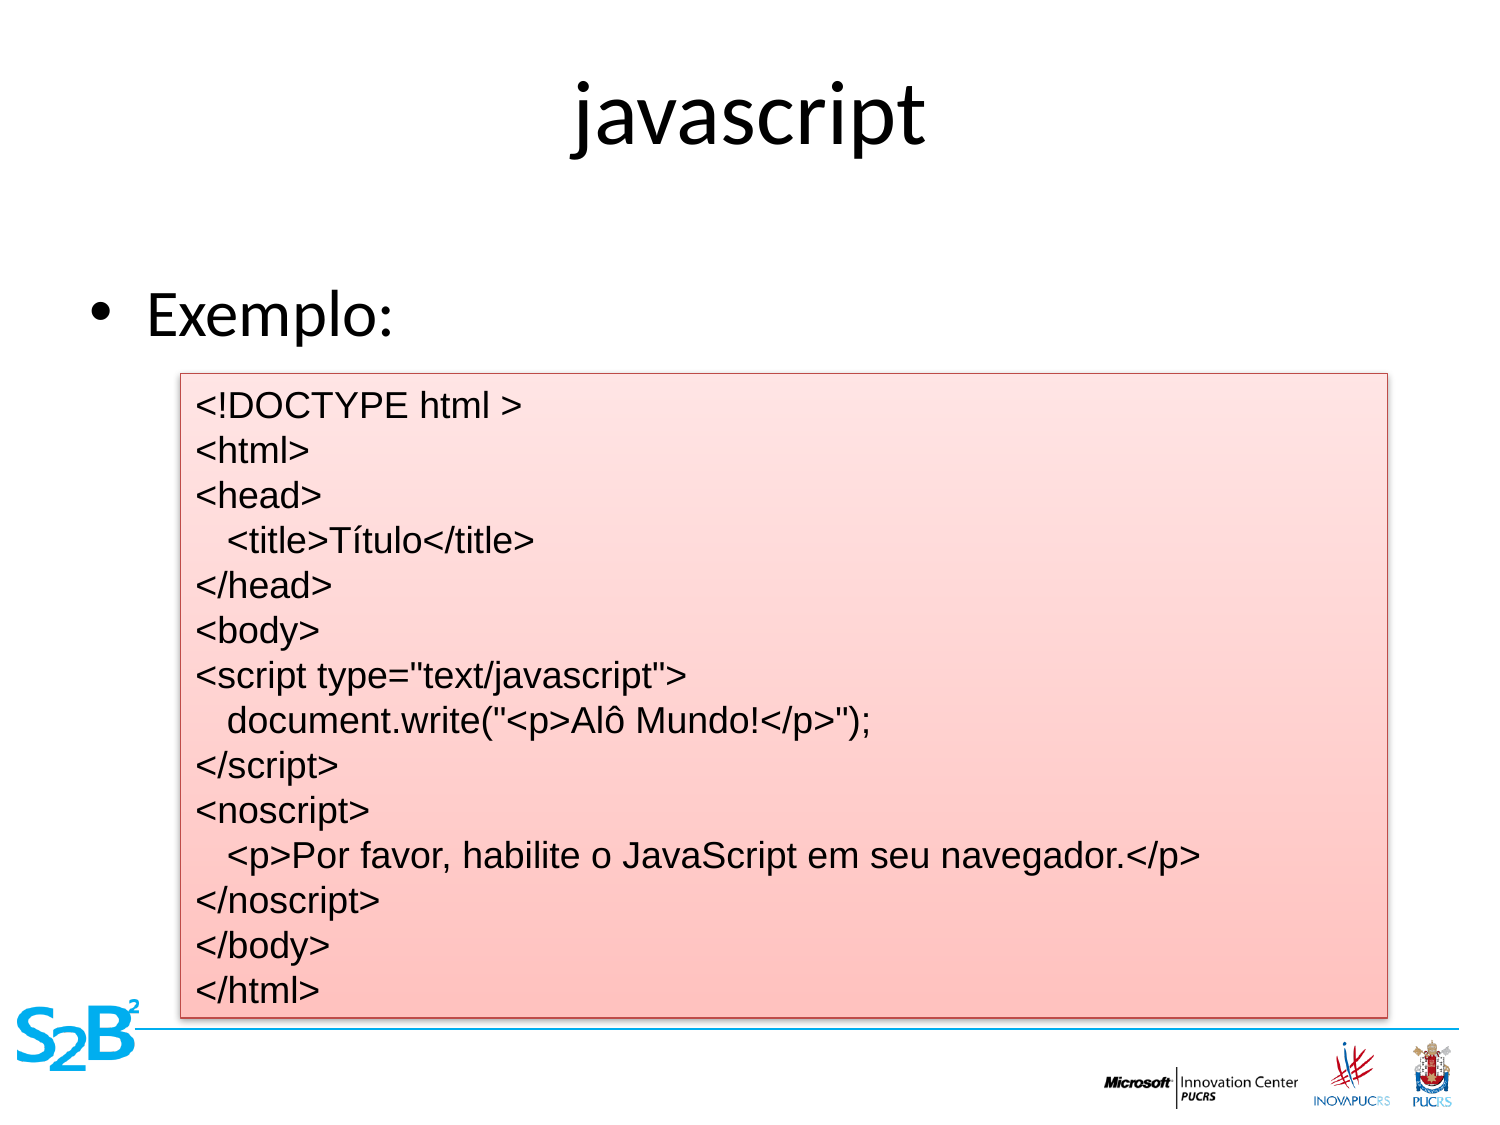

# javascript
Exemplo:
<!DOCTYPE html >
<html>
<head>
   <title>Título</title>
</head>
<body>
<script type="text/javascript">
   document.write("<p>Alô Mundo!</p>");
</script>
<noscript>
   <p>Por favor, habilite o JavaScript em seu navegador.</p>
</noscript>
</body>
</html>